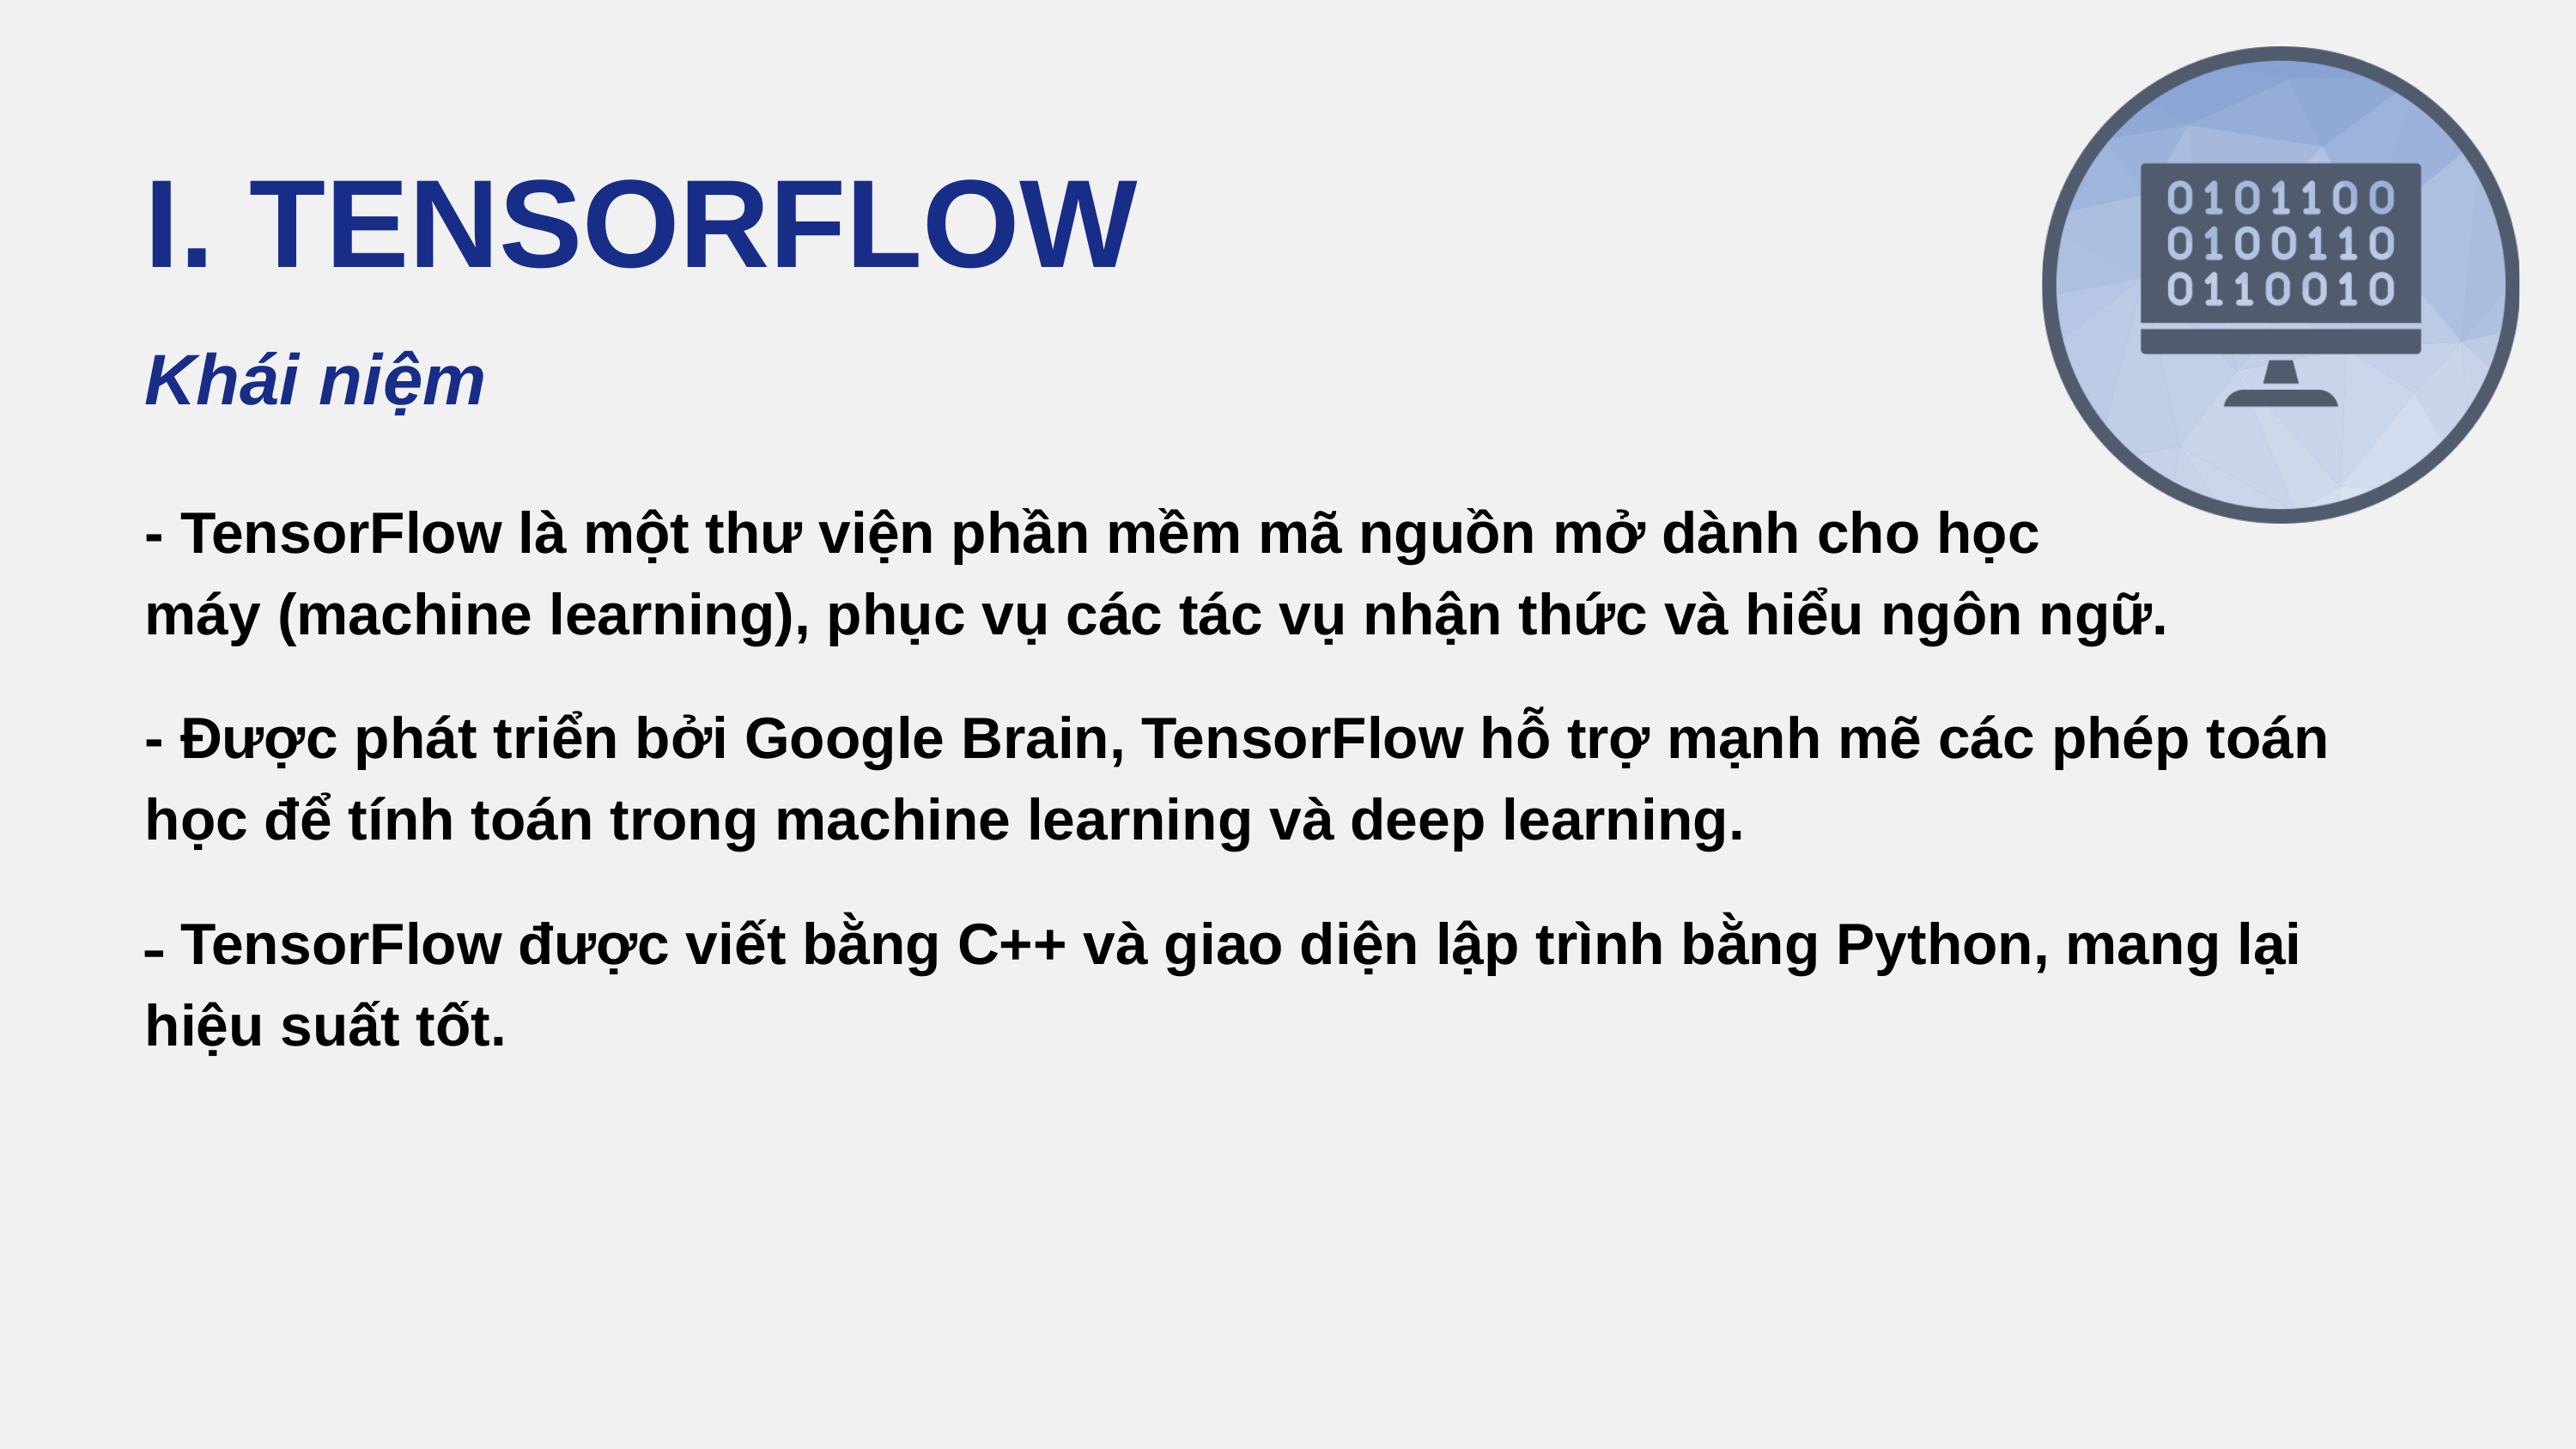

I. TENSORFLOW
Khái niệm
- TensorFlow là một thư viện phần mềm mã nguồn mở dành cho học
máy (machine learning), phục vụ các tác vụ nhận thức và hiểu ngôn ngữ.
- Được phát triển bởi Google Brain, TensorFlow hỗ trợ mạnh mẽ các phép toán học để tính toán trong machine learning và deep learning.
˗ TensorFlow được viết bằng C++ và giao diện lập trình bằng Python, mang lại hiệu suất tốt.